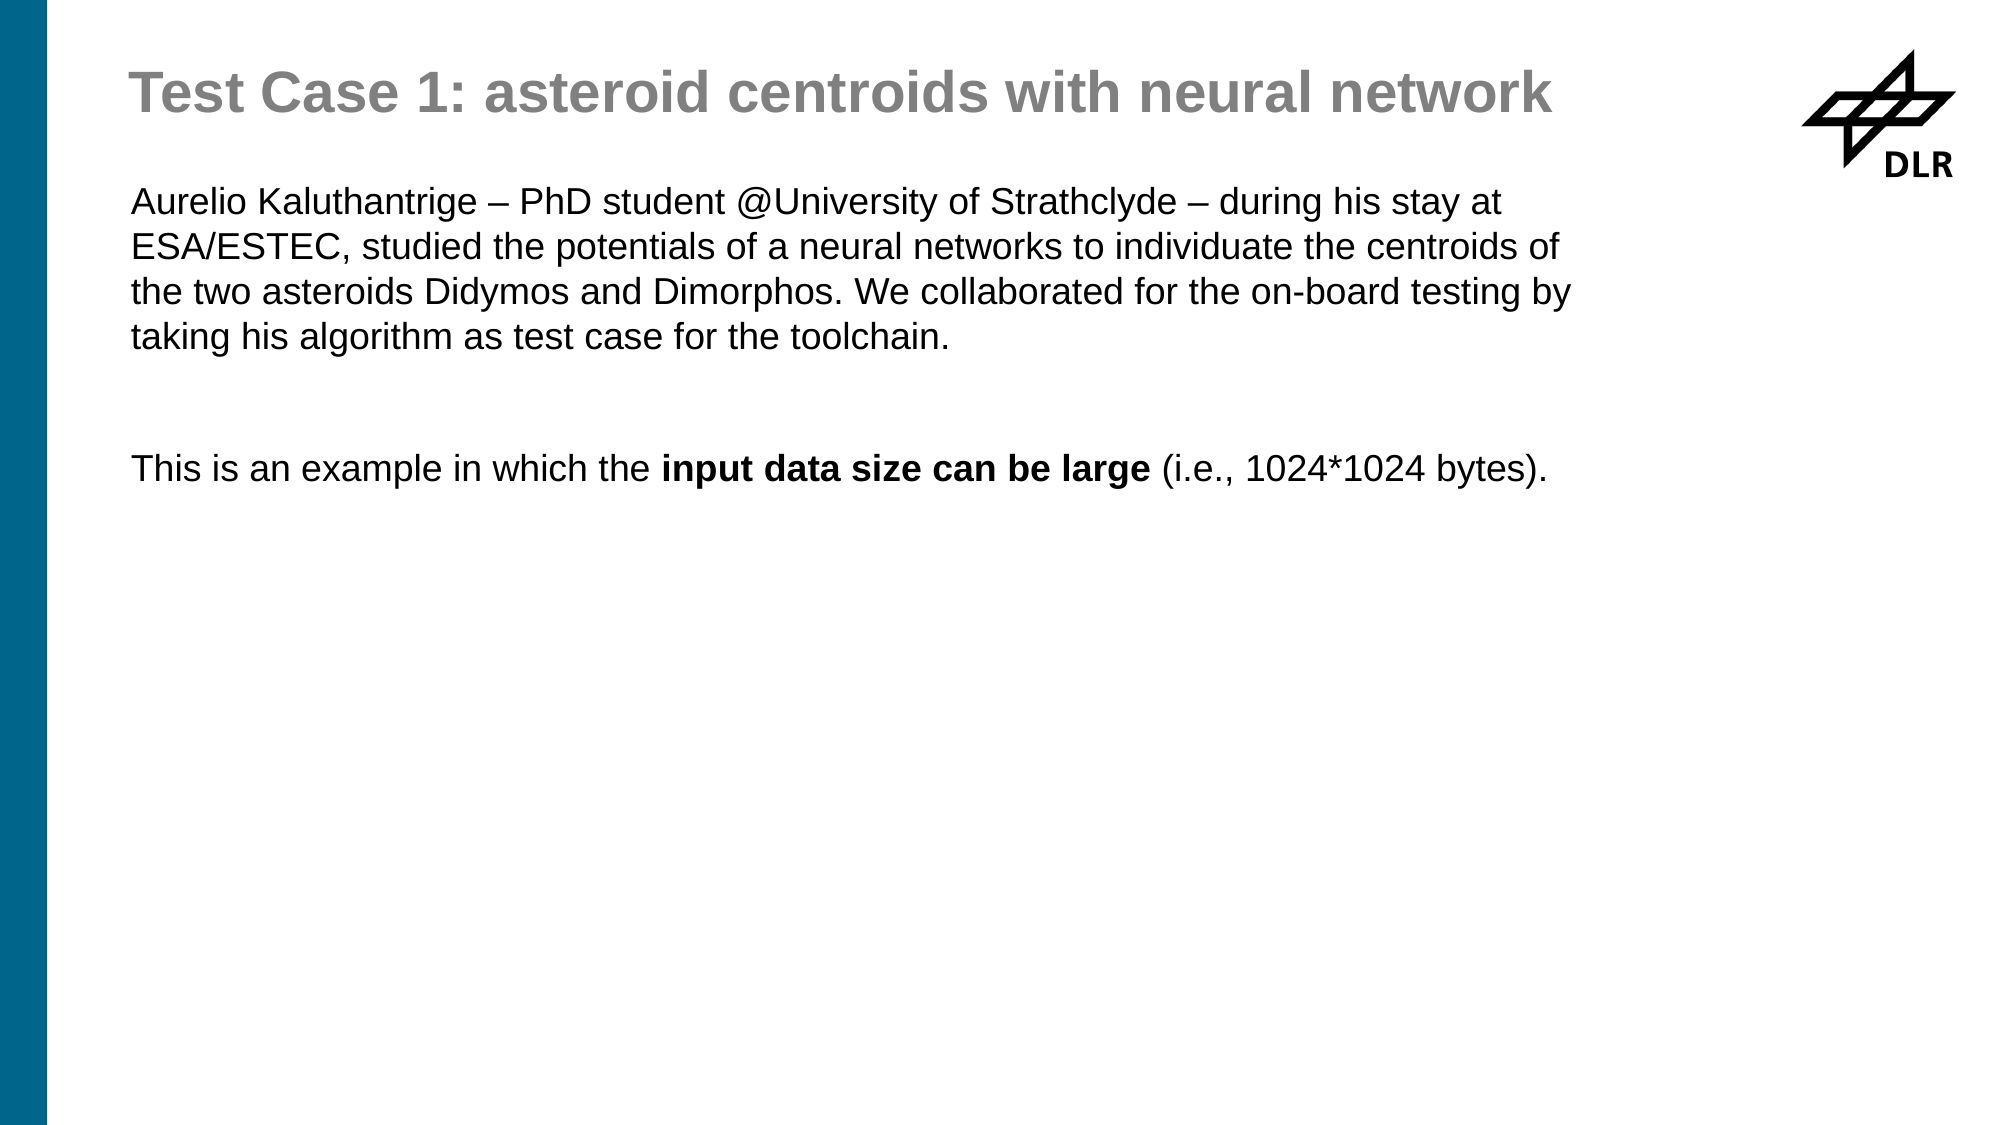

# Test Case 1: asteroid centroids with neural network
Aurelio Kaluthantrige – PhD student @University of Strathclyde – during his stay at ESA/ESTEC, studied the potentials of a neural networks to individuate the centroids of the two asteroids Didymos and Dimorphos. We collaborated for the on-board testing by taking his algorithm as test case for the toolchain.

This is an example in which the input data size can be large (i.e., 1024*1024 bytes).